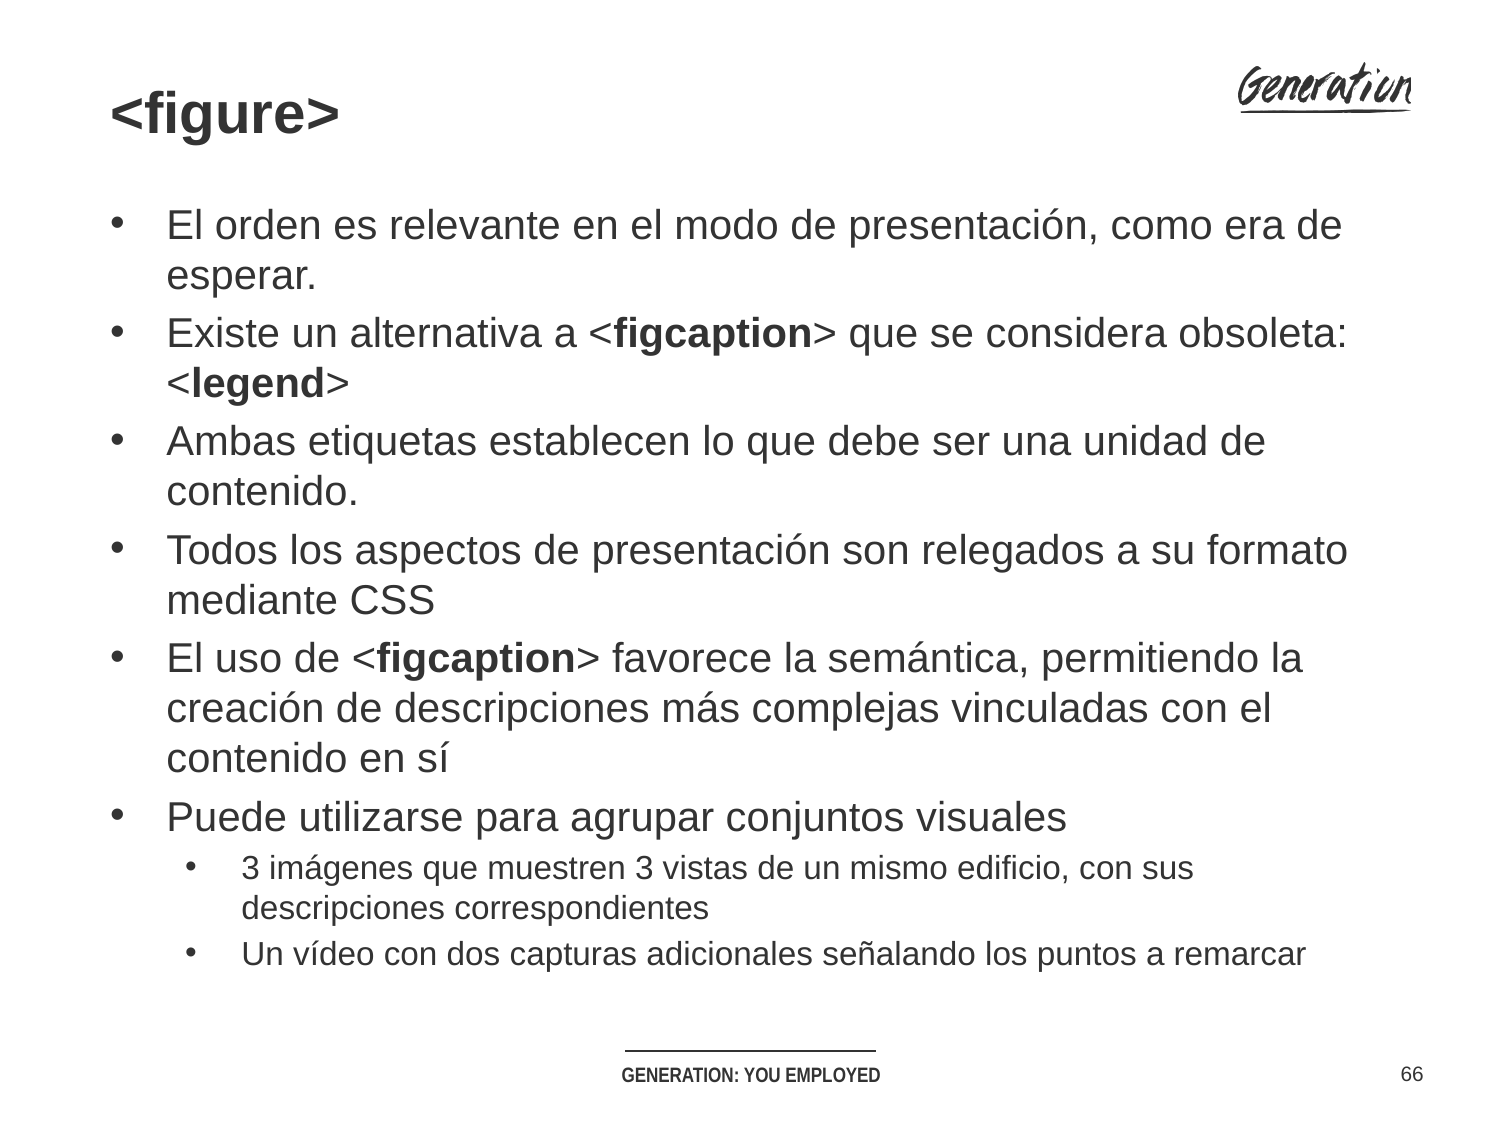

<figure>
El orden es relevante en el modo de presentación, como era de esperar.
Existe un alternativa a <figcaption> que se considera obsoleta: <legend>
Ambas etiquetas establecen lo que debe ser una unidad de contenido.
Todos los aspectos de presentación son relegados a su formato mediante CSS
El uso de <figcaption> favorece la semántica, permitiendo la creación de descripciones más complejas vinculadas con el contenido en sí
Puede utilizarse para agrupar conjuntos visuales
3 imágenes que muestren 3 vistas de un mismo edificio, con sus descripciones correspondientes
Un vídeo con dos capturas adicionales señalando los puntos a remarcar